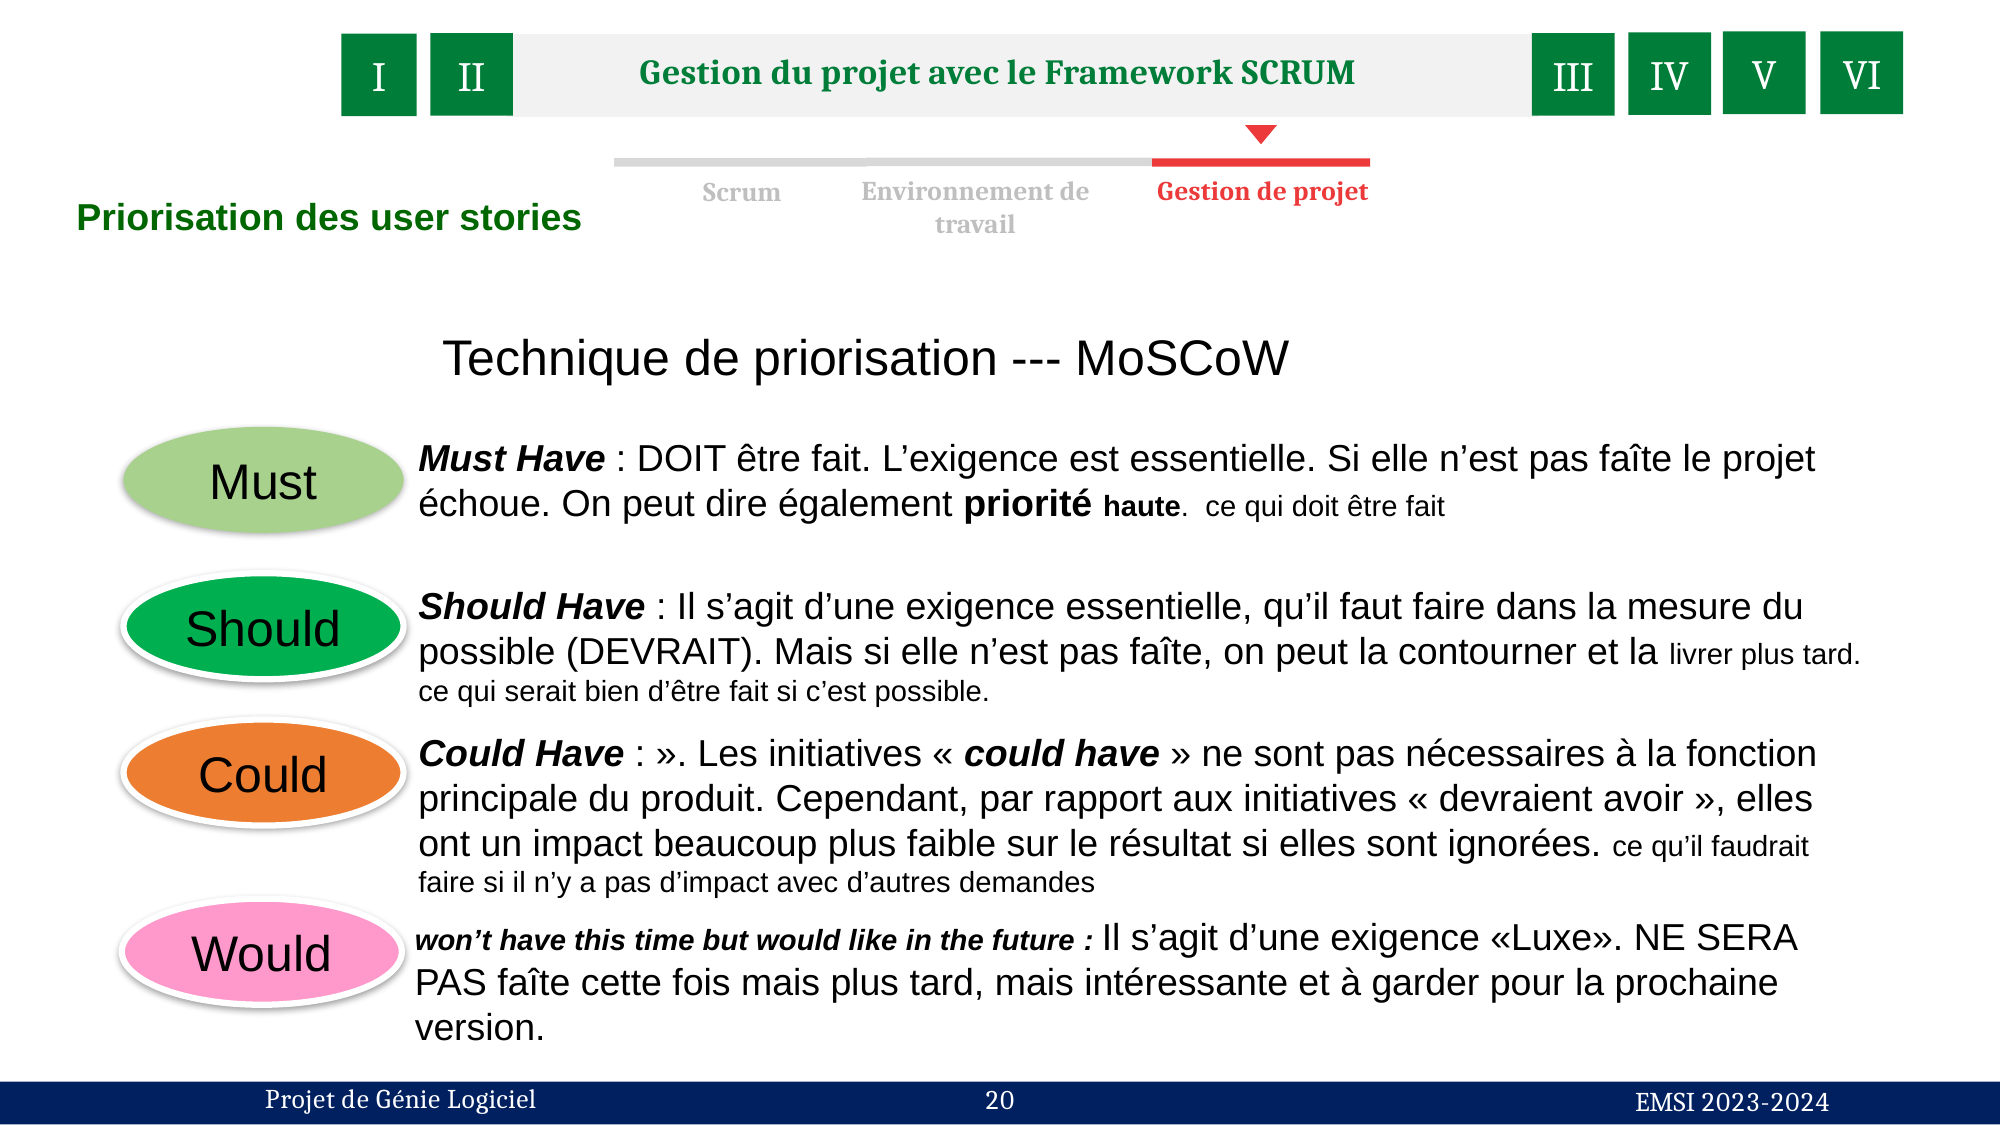

V
VI
IV
II
III
I

Gestion du projet avec le Framework SCRUM

Gestion de projet
Environnement de travail
Scrum
Priorisation des user stories
# Technique de priorisation --- MoSCoW
Must Have : DOIT être fait. L’exigence est essentielle. Si elle n’est pas faîte le projet échoue. On peut dire également priorité haute.  ce qui doit être fait
Must
Should
Should Have : Il s’agit d’une exigence essentielle, qu’il faut faire dans la mesure du possible (DEVRAIT). Mais si elle n’est pas faîte, on peut la contourner et la livrer plus tard. ce qui serait bien d’être fait si c’est possible.
Could
Could Have : ». Les initiatives « could have » ne sont pas nécessaires à la fonction principale du produit. Cependant, par rapport aux initiatives « devraient avoir », elles ont un impact beaucoup plus faible sur le résultat si elles sont ignorées. ce qu’il faudrait faire si il n’y a pas d’impact avec d’autres demandes
Would
won’t have this time but would like in the future : Il s’agit d’une exigence «Luxe». NE SERA PAS faîte cette fois mais plus tard, mais intéressante et à garder pour la prochaine version.
Projet de Génie Logiciel
20
EMSI 2023-2024